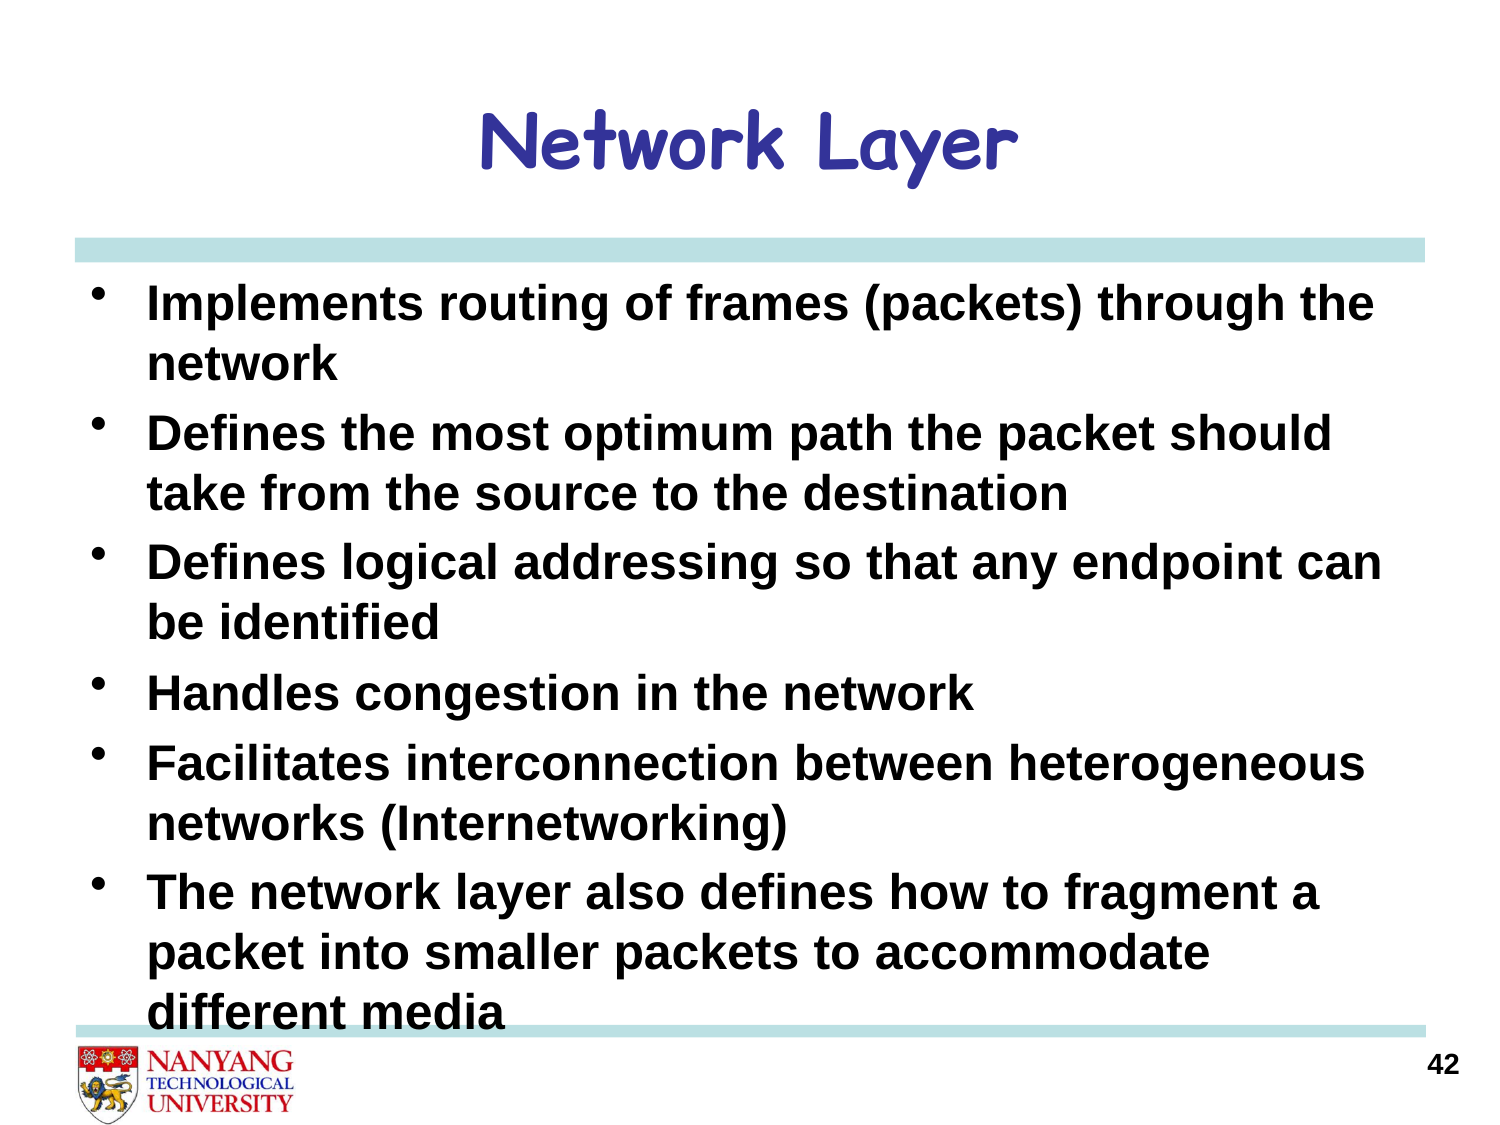

# Network Layer
Implements routing of frames (packets) through the network
Defines the most optimum path the packet should take from the source to the destination
Defines logical addressing so that any endpoint can be identified
Handles congestion in the network
Facilitates interconnection between heterogeneous networks (Internetworking)
The network layer also defines how to fragment a packet into smaller packets to accommodate different media

42